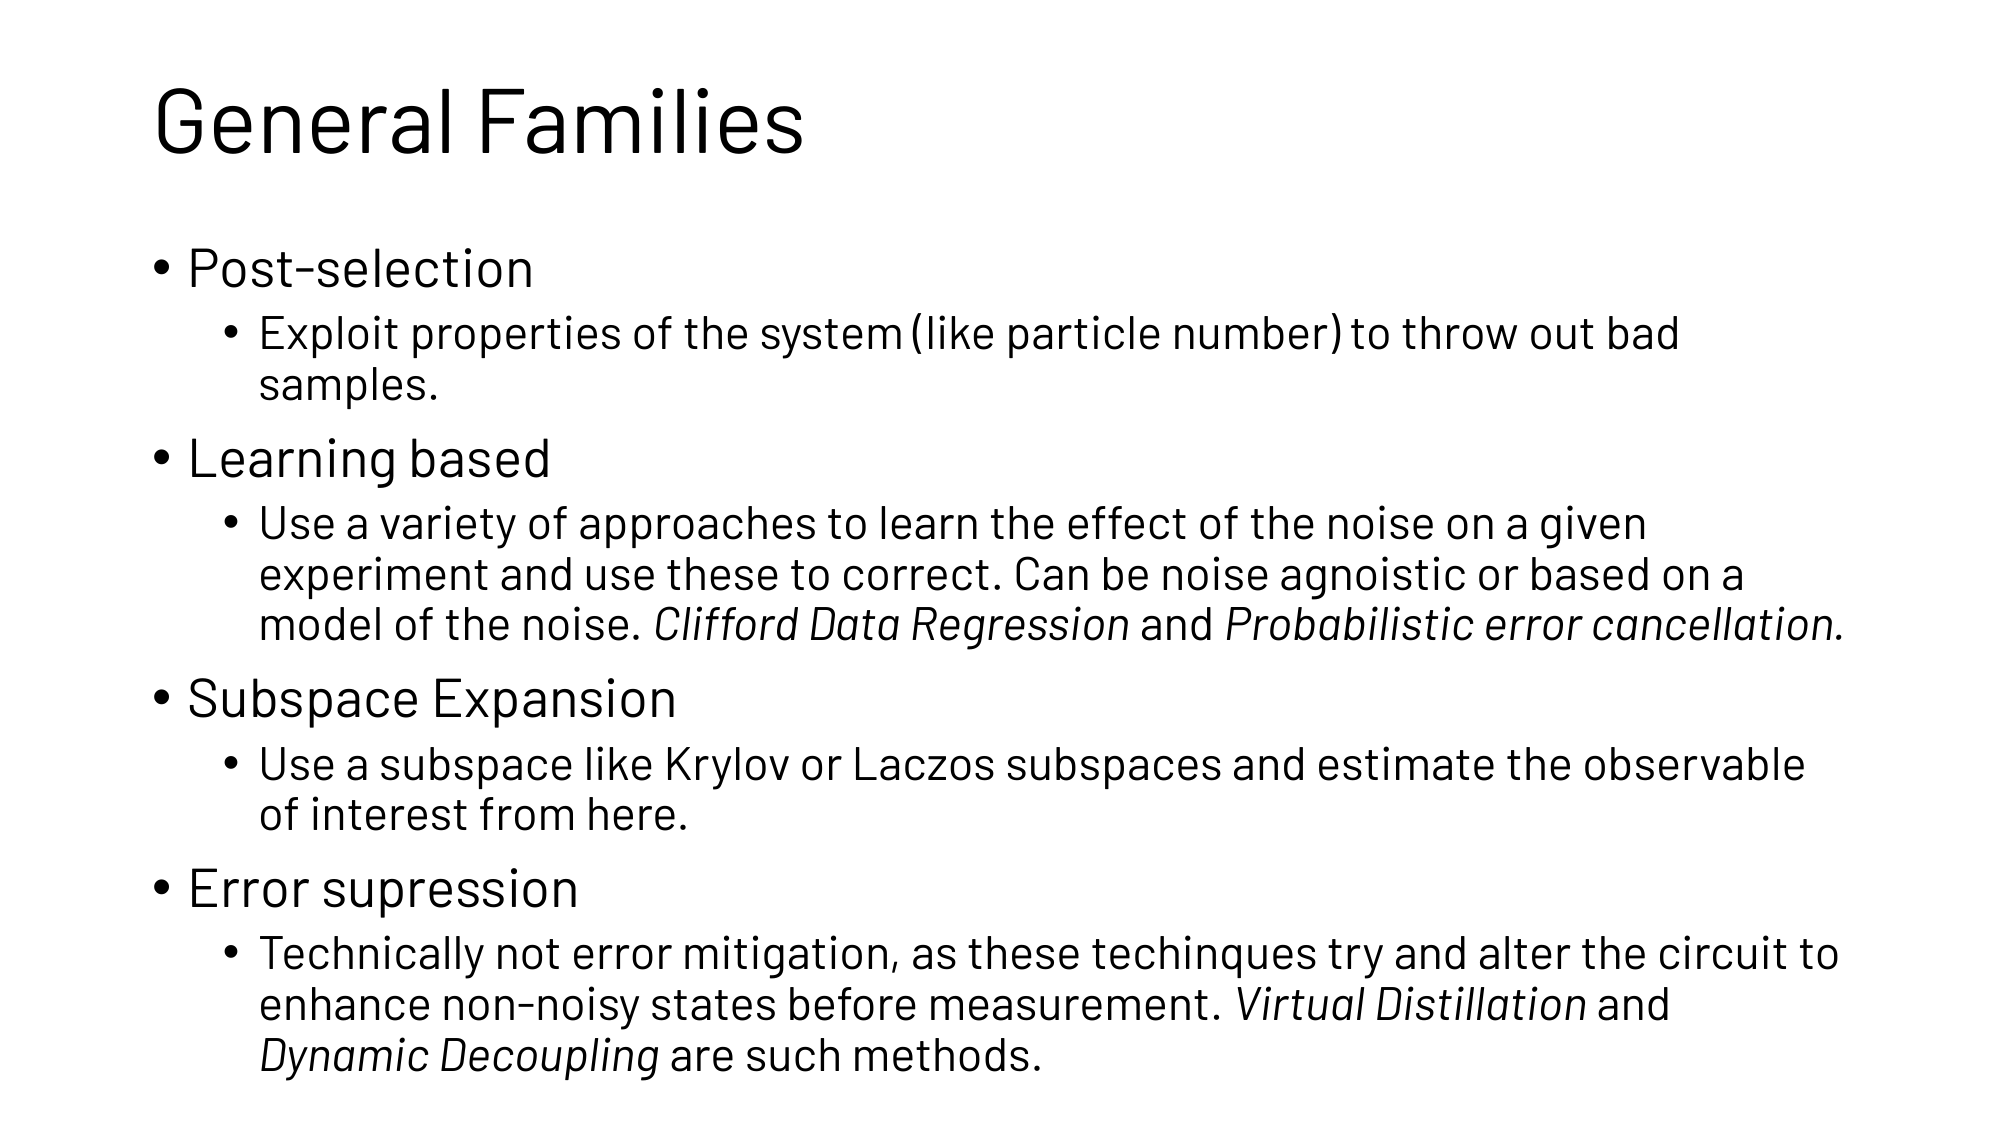

# General Families
Post-selection
Exploit properties of the system (like particle number) to throw out bad samples.
Learning based
Use a variety of approaches to learn the effect of the noise on a given experiment and use these to correct. Can be noise agnoistic or based on a model of the noise. Clifford Data Regression and Probabilistic error cancellation.
Subspace Expansion
Use a subspace like Krylov or Laczos subspaces and estimate the observable of interest from here.
Error supression
Technically not error mitigation, as these techinques try and alter the circuit to enhance non-noisy states before measurement. Virtual Distillation and Dynamic Decoupling are such methods.